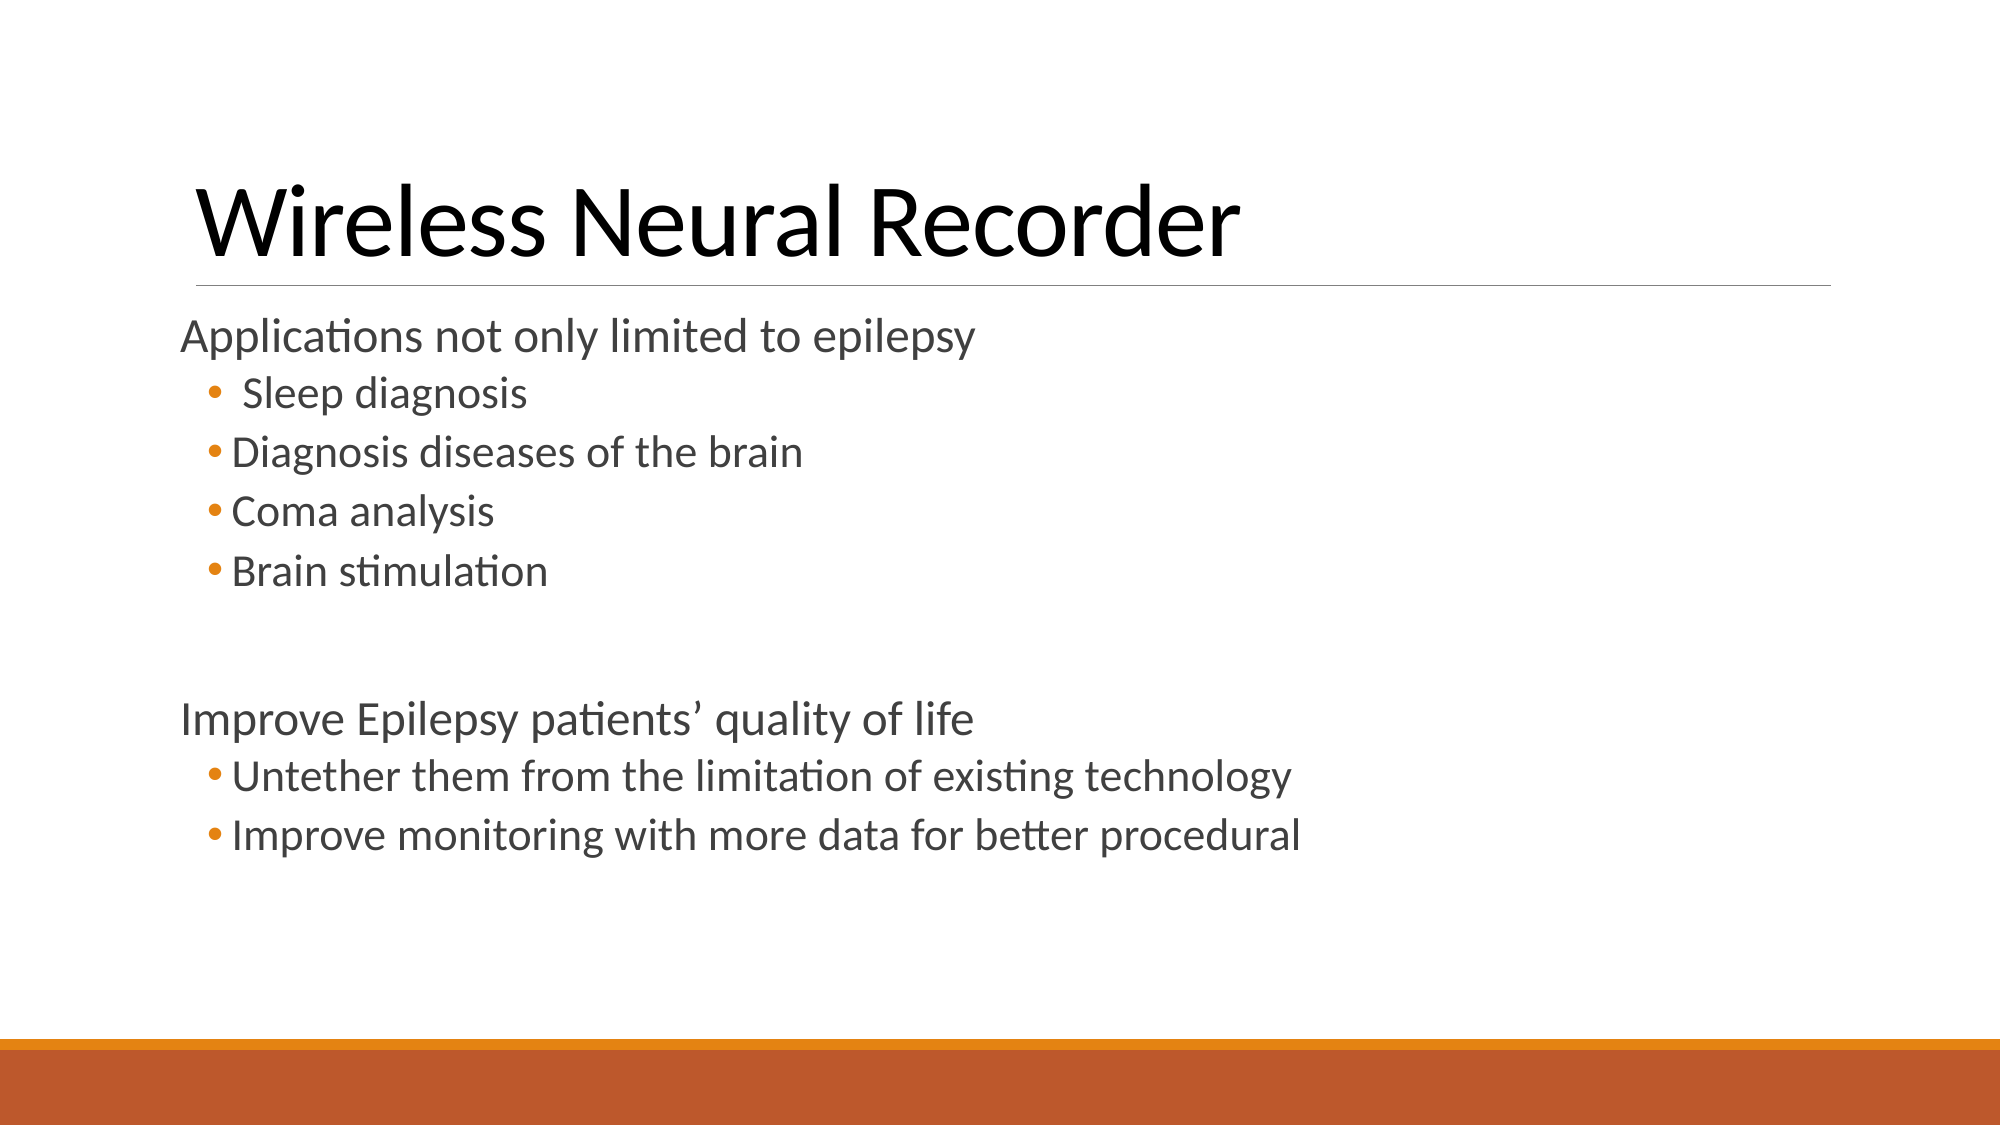

# Wireless Neural Recorder
Applications not only limited to epilepsy
 Sleep diagnosis
Diagnosis diseases of the brain
Coma analysis
Brain stimulation

Improve Epilepsy patients’ quality of life
Untether them from the limitation of existing technology
Improve monitoring with more data for better procedural